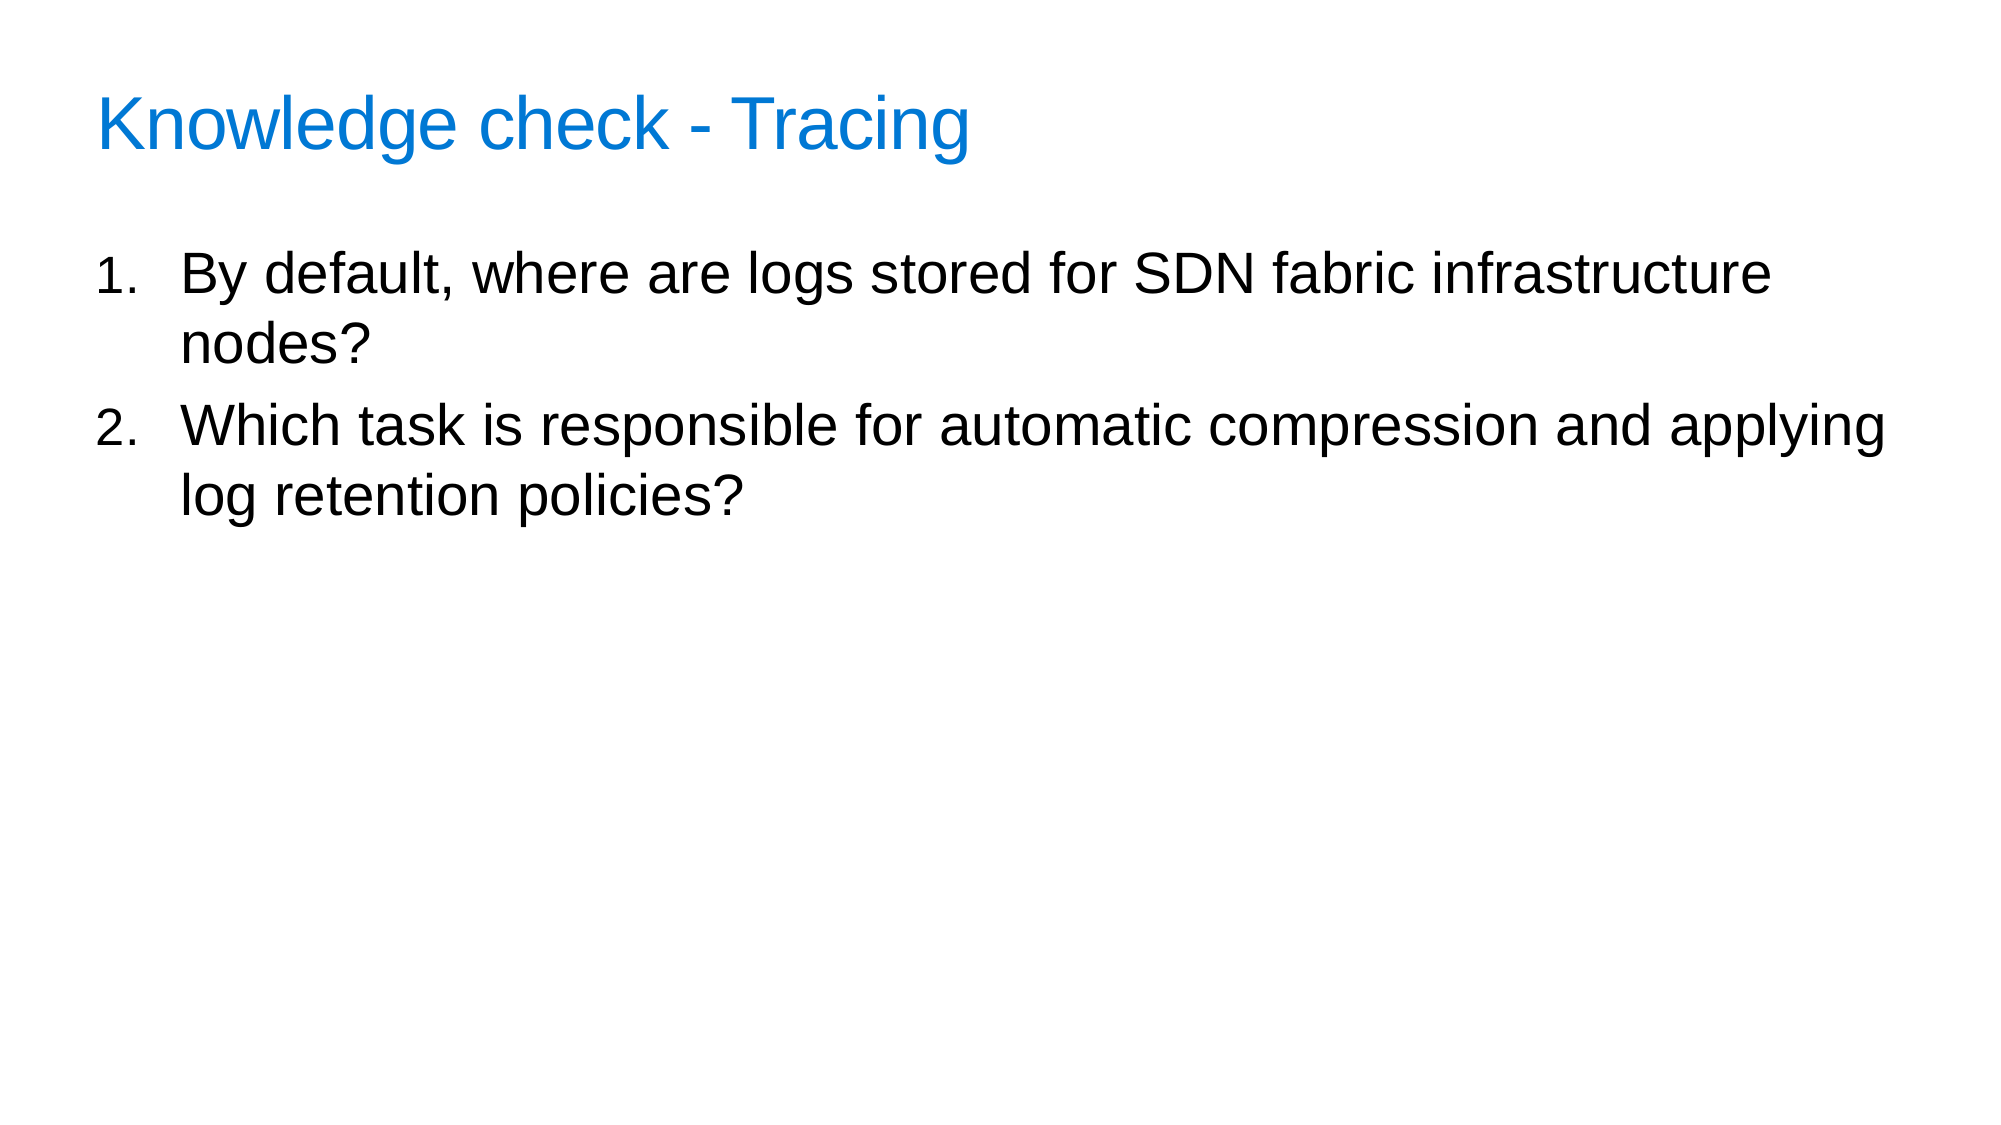

# Knowledge check - Tracing
By default, where are logs stored for SDN fabric infrastructure nodes?
Which task is responsible for automatic compression and applying log retention policies?